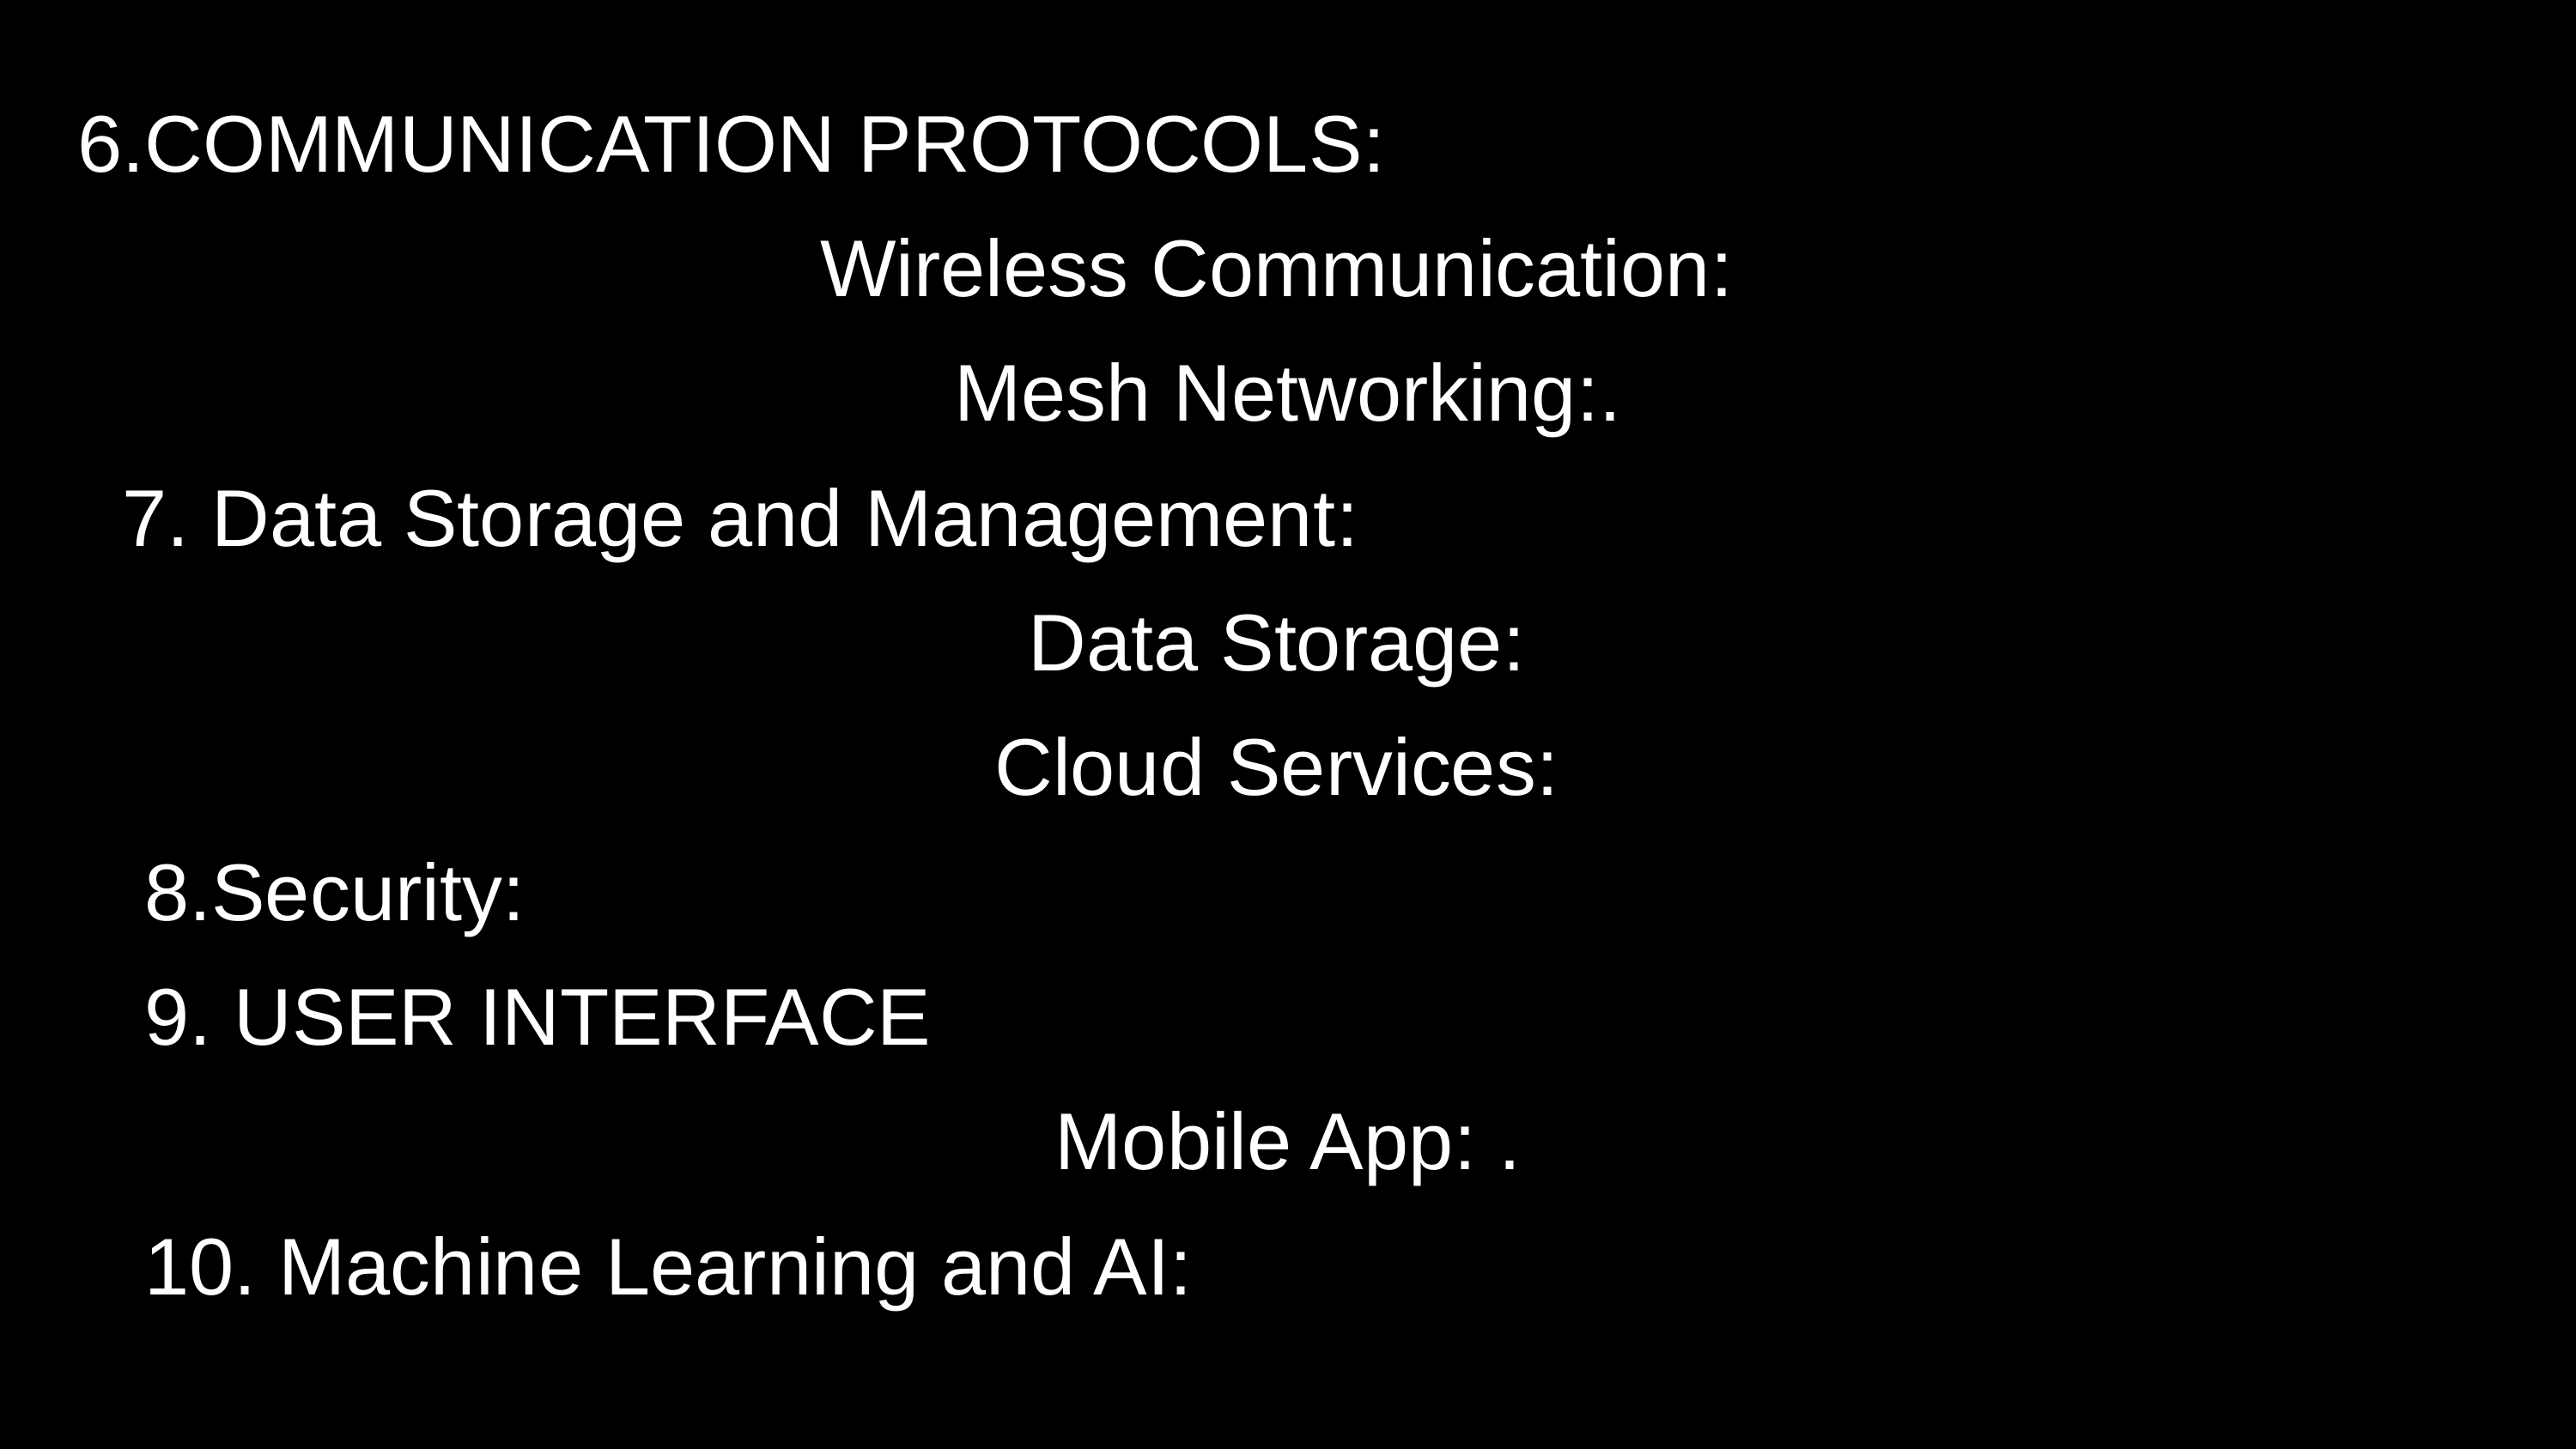

6.COMMUNICATION PROTOCOLS:
Wireless Communication:
Mesh Networking:.
  7. Data Storage and Management:
Data Storage:
Cloud Services:
   8.Security:
   9. USER INTERFACE
Mobile App: .
   10. Machine Learning and AI: